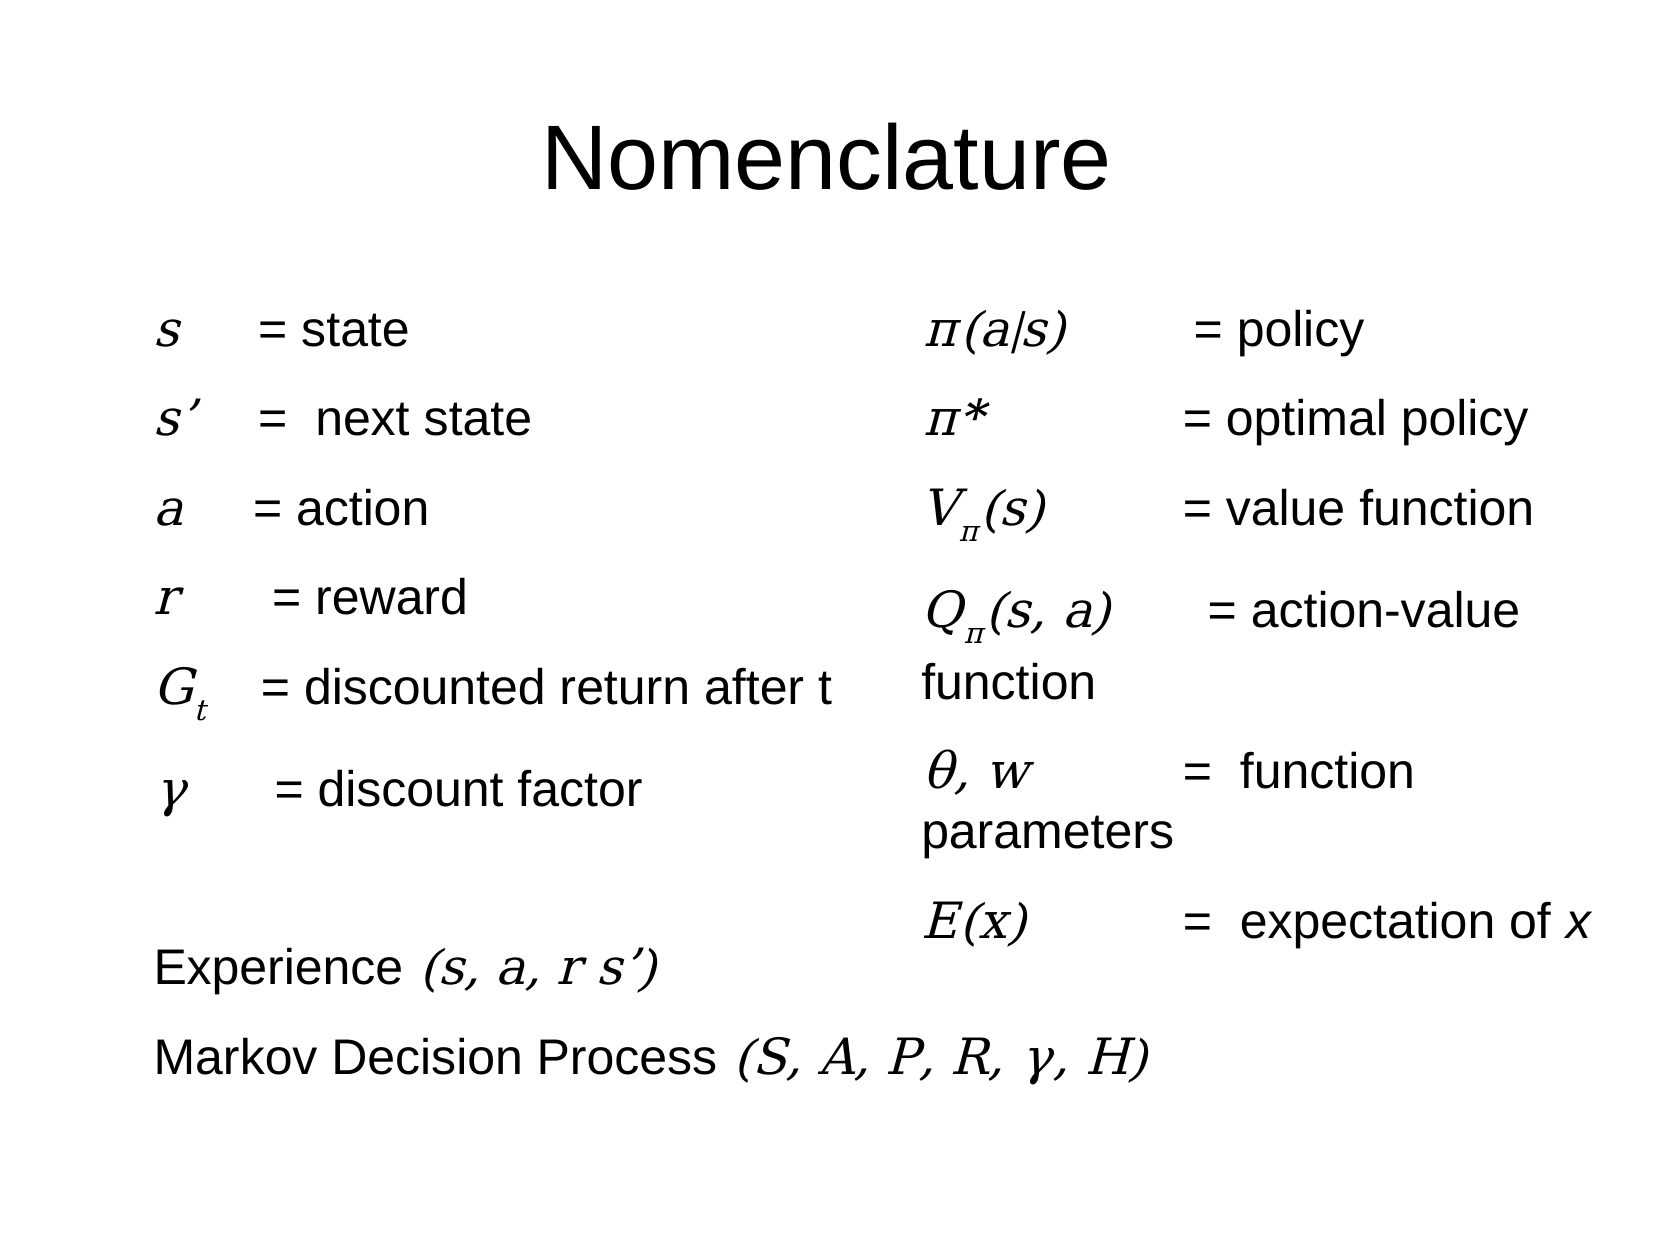

Nomenclature
s     = state
s’    =  next state
a     = action
r      = reward
Gt    = discounted return after t
γ      = discount factor

Experience (s, a, r s’)
Markov Decision Process (S, A, P, R, γ, H)

π(a|s)        = policy
π* 	        = optimal policy
Vπ(s) 	        = value function
Qπ(s, a)      = action-value function
θ, w	        =  function parameters
E(x)	        =  expectation of x